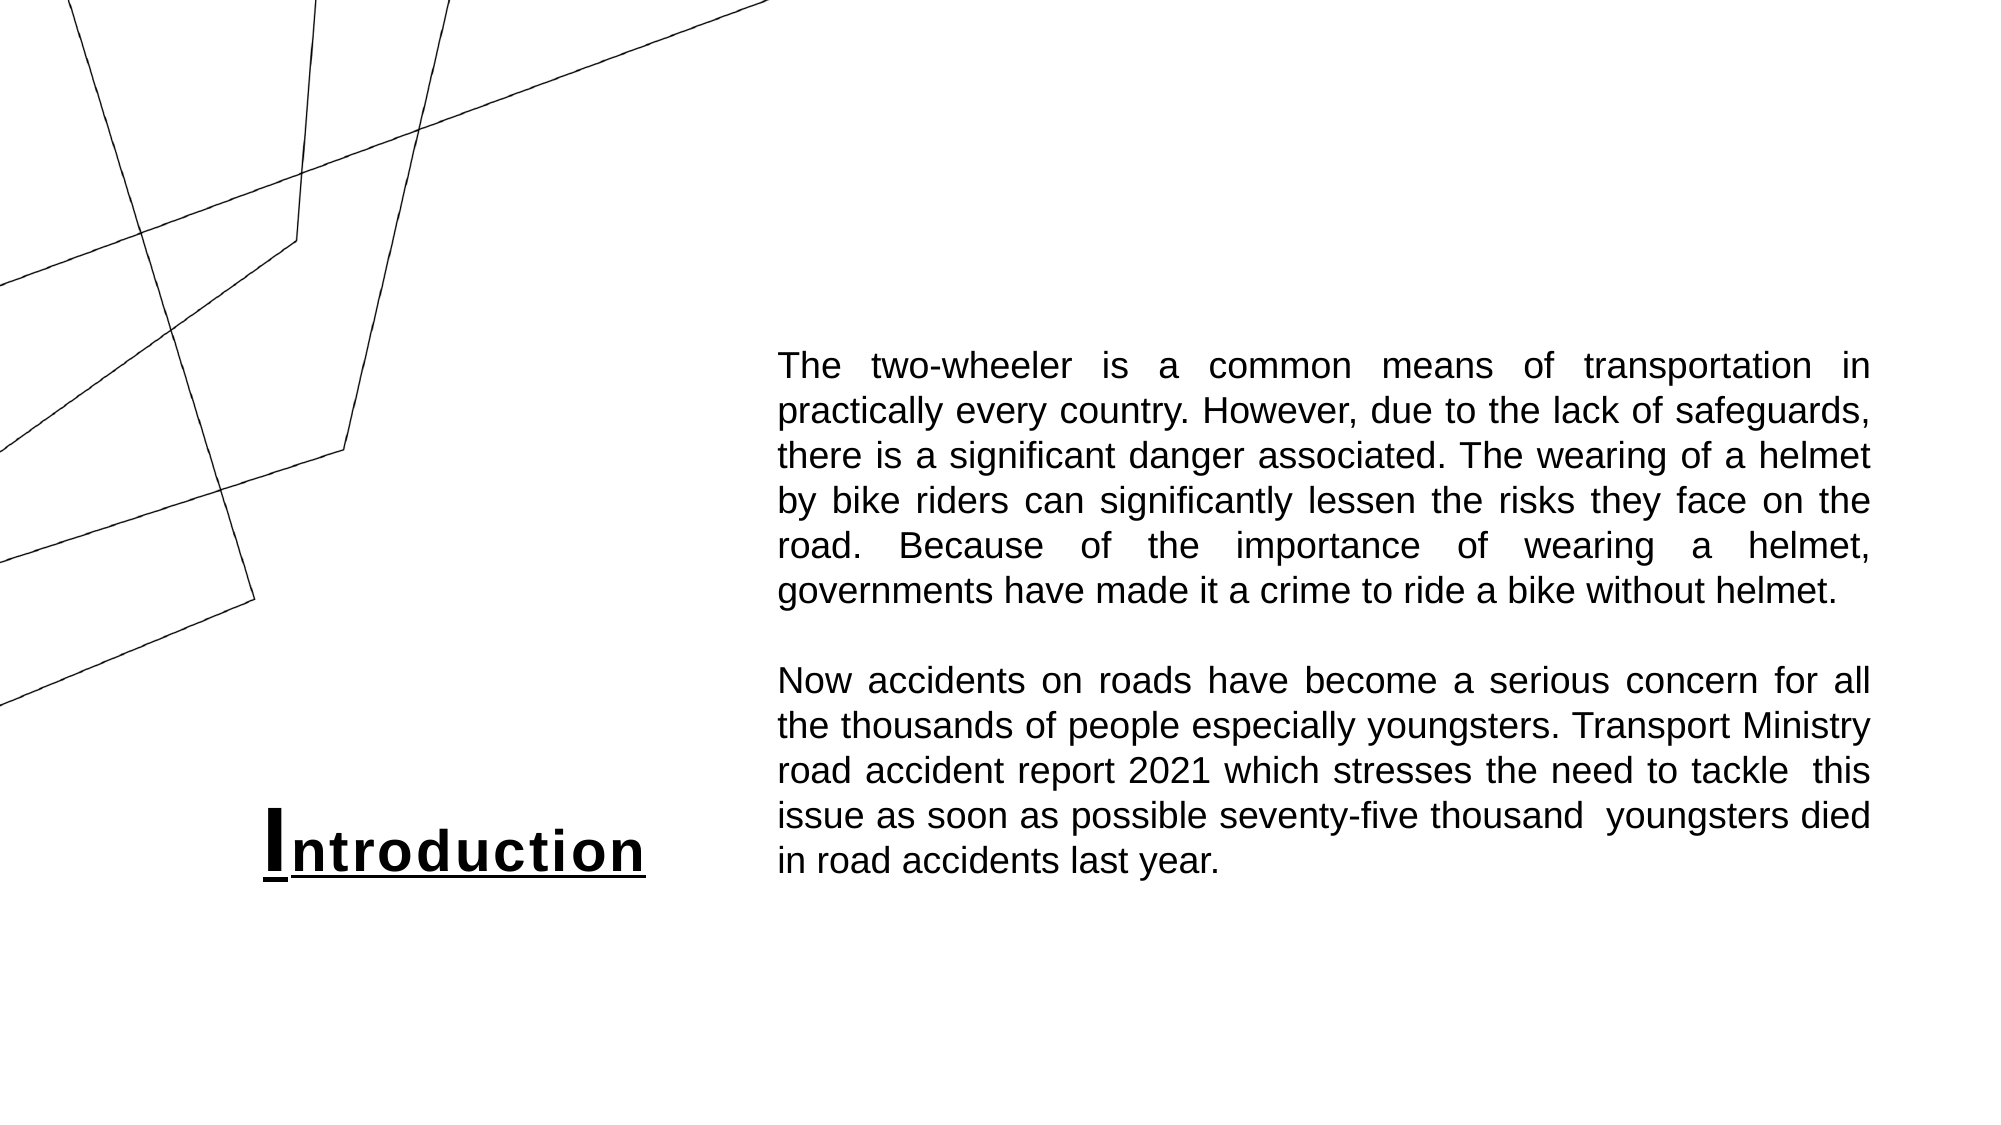

The two-wheeler is a common means of transportation in practically every country. However, due to the lack of safeguards, there is a significant danger associated. The wearing of a helmet by bike riders can significantly lessen the risks they face on the road. Because of the importance of wearing a helmet, governments have made it a crime to ride a bike without helmet.

Now accidents on roads have become a serious concern for all the thousands of people especially youngsters. Transport Ministry road accident report 2021 which stresses the need to tackle  this issue as soon as possible seventy-five thousand  youngsters died in road accidents last year.

# Introduction